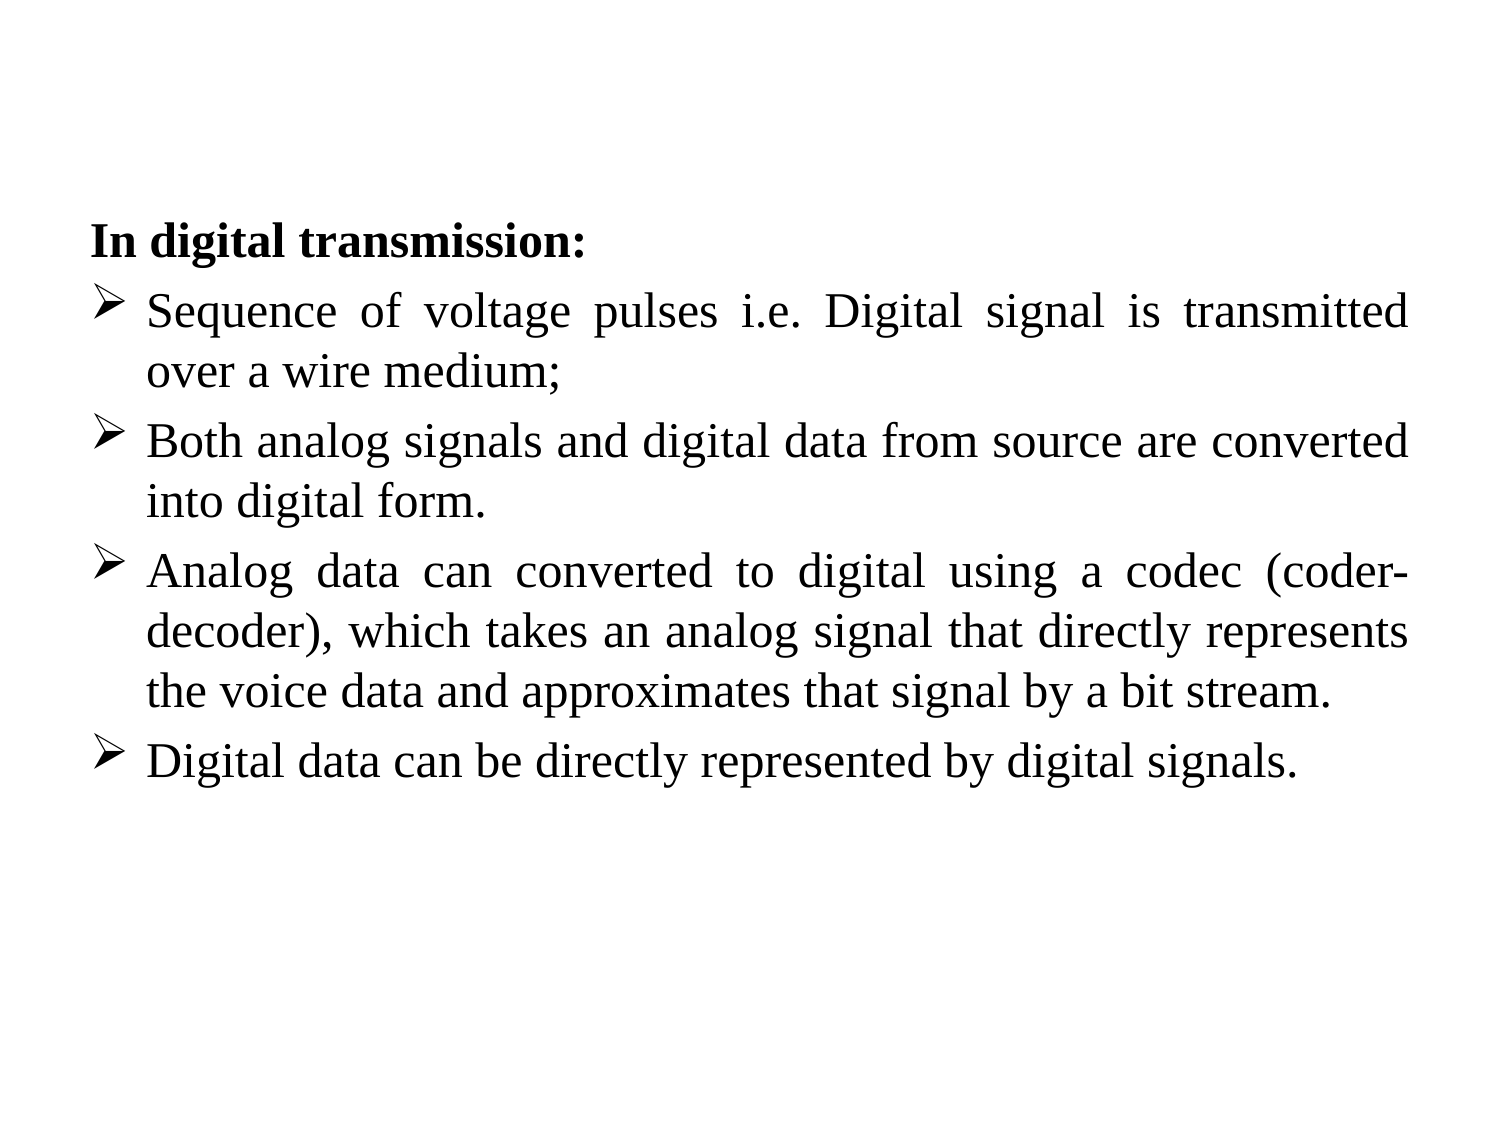

#
In digital transmission:
Sequence of voltage pulses i.e. Digital signal is transmitted over a wire medium;
Both analog signals and digital data from source are converted into digital form.
Analog data can converted to digital using a codec (coder-decoder), which takes an analog signal that directly represents the voice data and approximates that signal by a bit stream.
Digital data can be directly represented by digital signals.